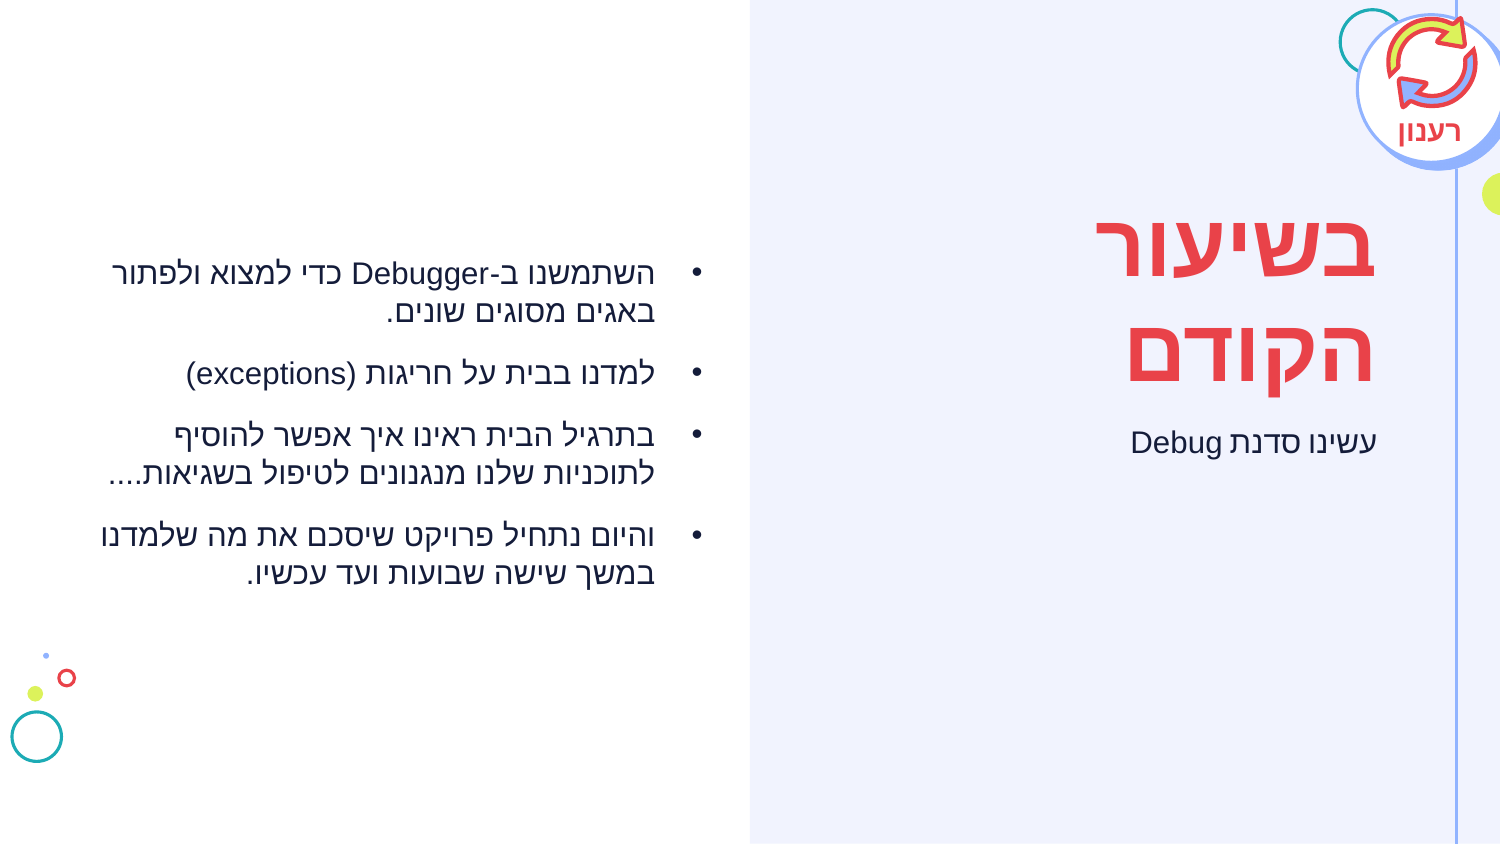

השתמשנו ב-Debugger כדי למצוא ולפתור באגים מסוגים שונים.
למדנו בבית על חריגות (exceptions)
בתרגיל הבית ראינו איך אפשר להוסיף לתוכניות שלנו מנגנונים לטיפול בשגיאות....
והיום נתחיל פרויקט שיסכם את מה שלמדנו במשך שישה שבועות ועד עכשיו.
רענון
# בשיעור הקודם
עשינו סדנת Debug